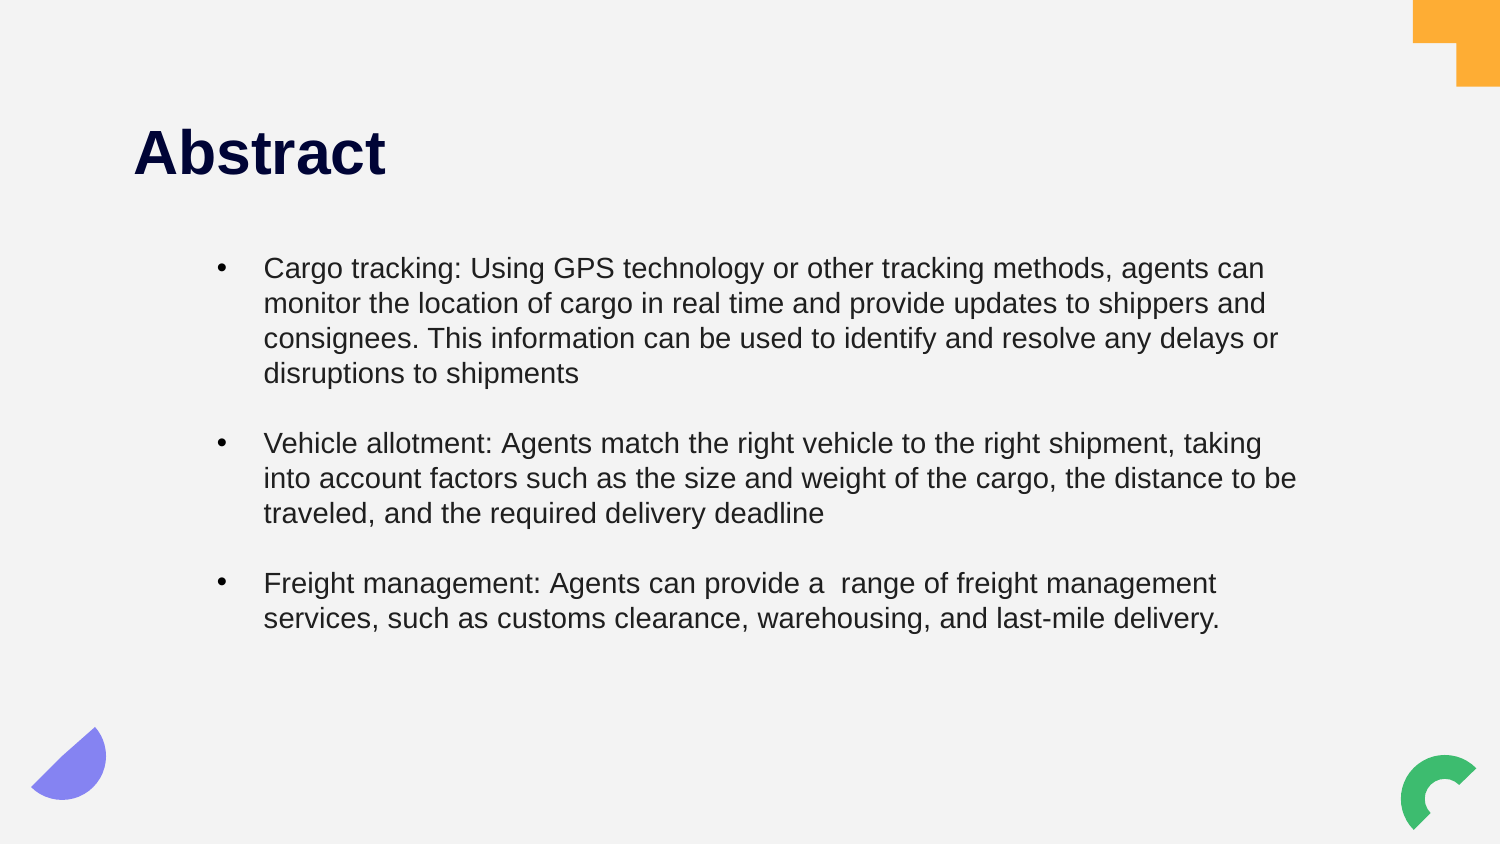

# Abstract
Cargo tracking: Using GPS technology or other tracking methods, agents can monitor the location of cargo in real time and provide updates to shippers and consignees. This information can be used to identify and resolve any delays or disruptions to shipments

Vehicle allotment: Agents match the right vehicle to the right shipment, taking into account factors such as the size and weight of the cargo, the distance to be traveled, and the required delivery deadline

Freight management: Agents can provide a  range of freight management services, such as customs clearance, warehousing, and last-mile delivery.